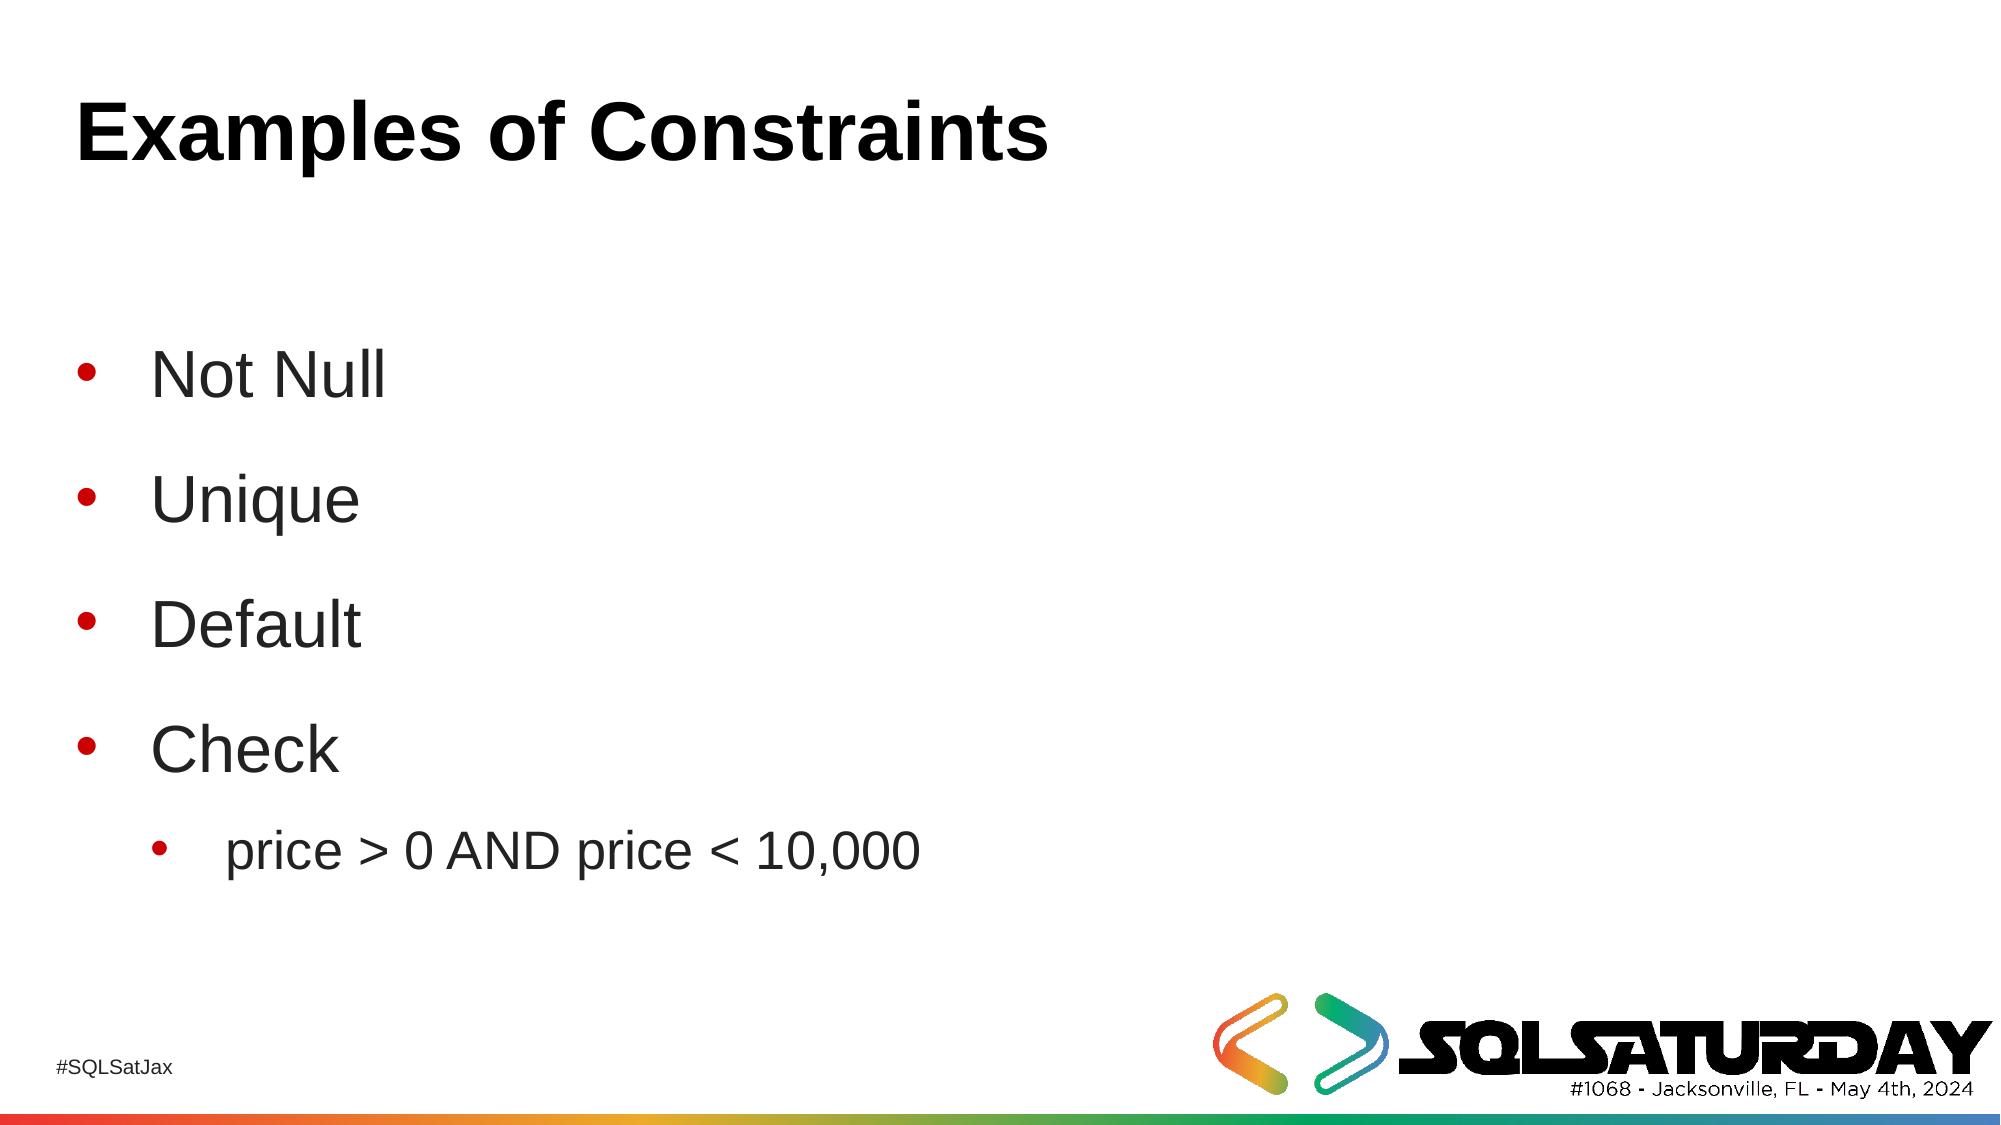

# Examples of Constraints
Not Null
Unique
Default
Check
price > 0 AND price < 10,000